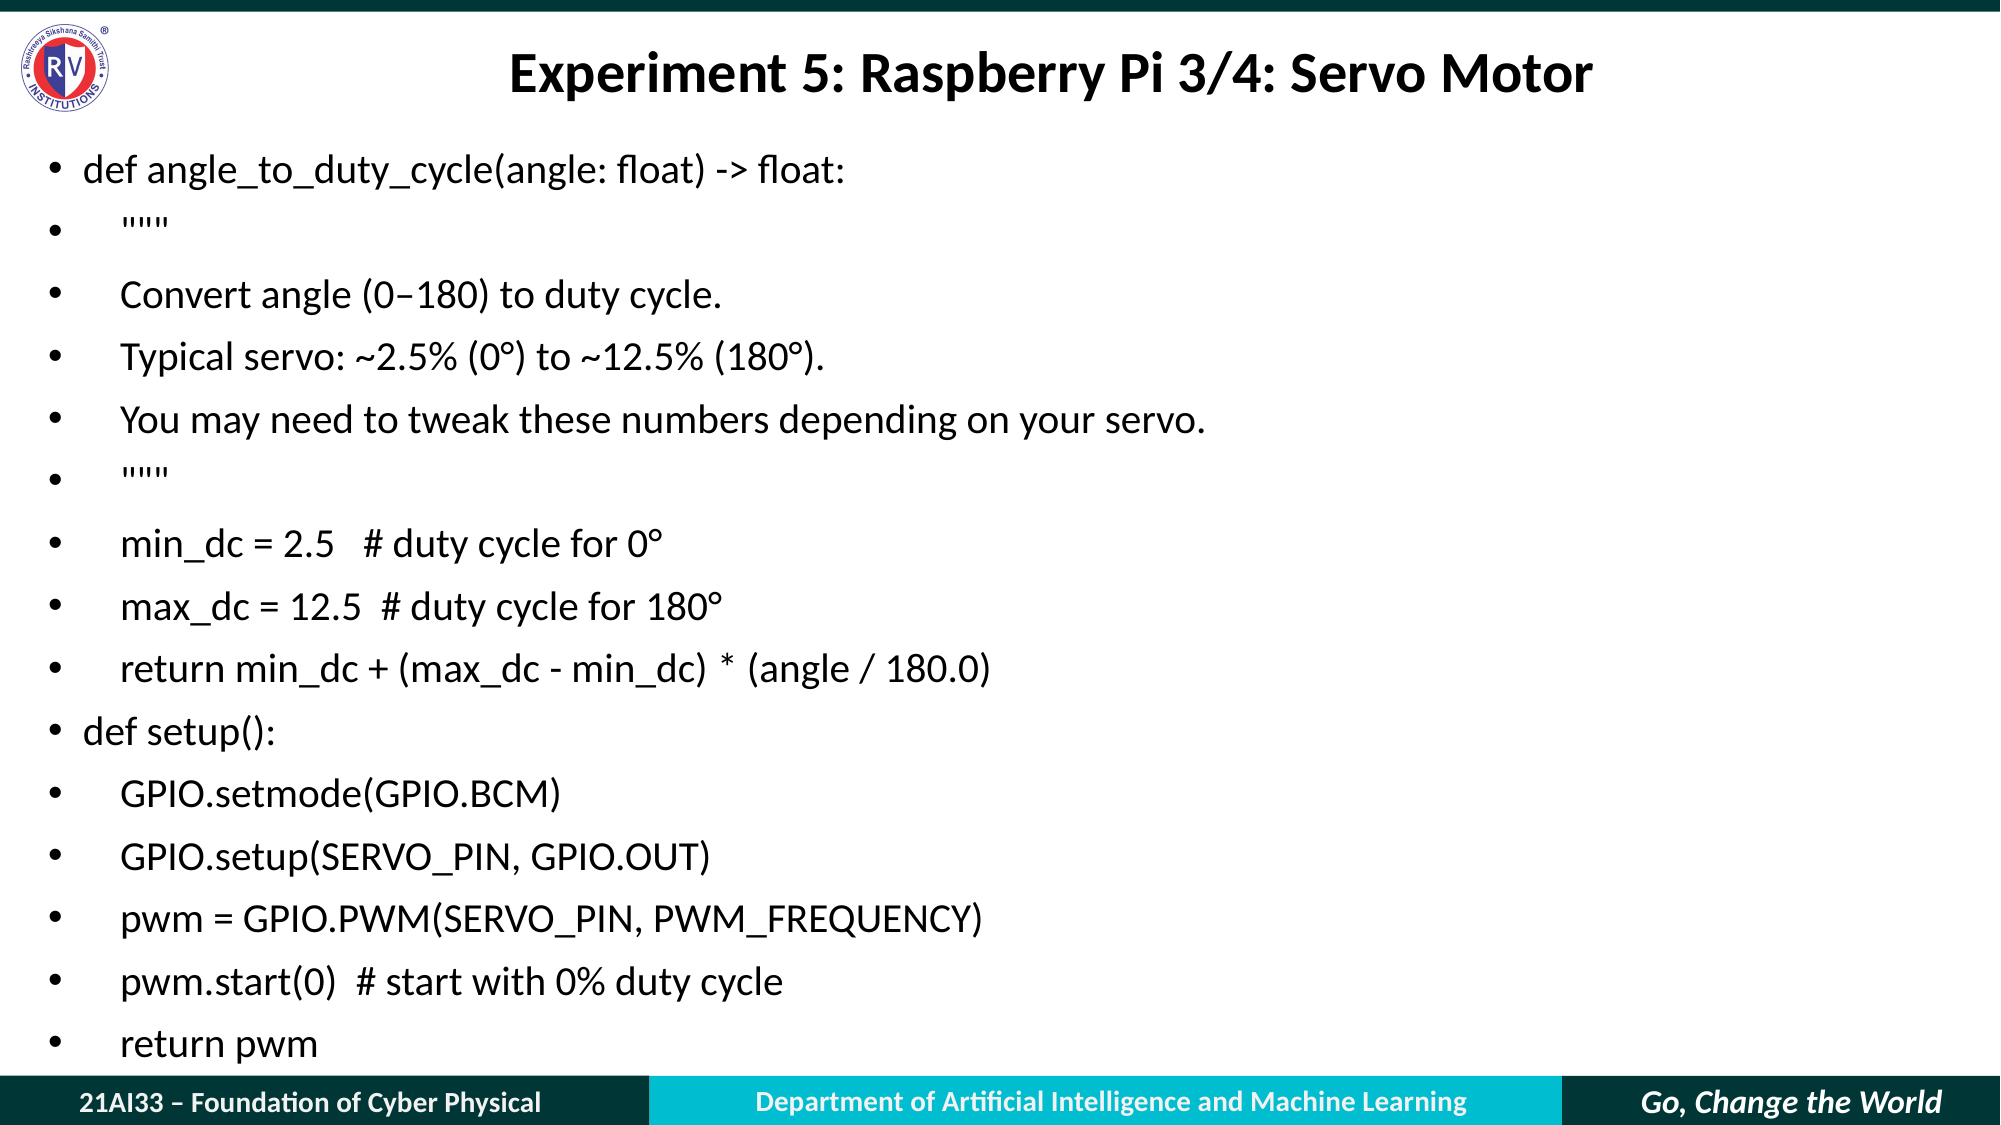

# Experiment 5: Raspberry Pi 3/4: Servo Motor
def angle_to_duty_cycle(angle: float) -> float:
    """
    Convert angle (0–180) to duty cycle.
    Typical servo: ~2.5% (0°) to ~12.5% (180°).
    You may need to tweak these numbers depending on your servo.
    """
    min_dc = 2.5   # duty cycle for 0°
    max_dc = 12.5  # duty cycle for 180°
    return min_dc + (max_dc - min_dc) * (angle / 180.0)
def setup():
    GPIO.setmode(GPIO.BCM)
    GPIO.setup(SERVO_PIN, GPIO.OUT)
    pwm = GPIO.PWM(SERVO_PIN, PWM_FREQUENCY)
    pwm.start(0)  # start with 0% duty cycle
    return pwm